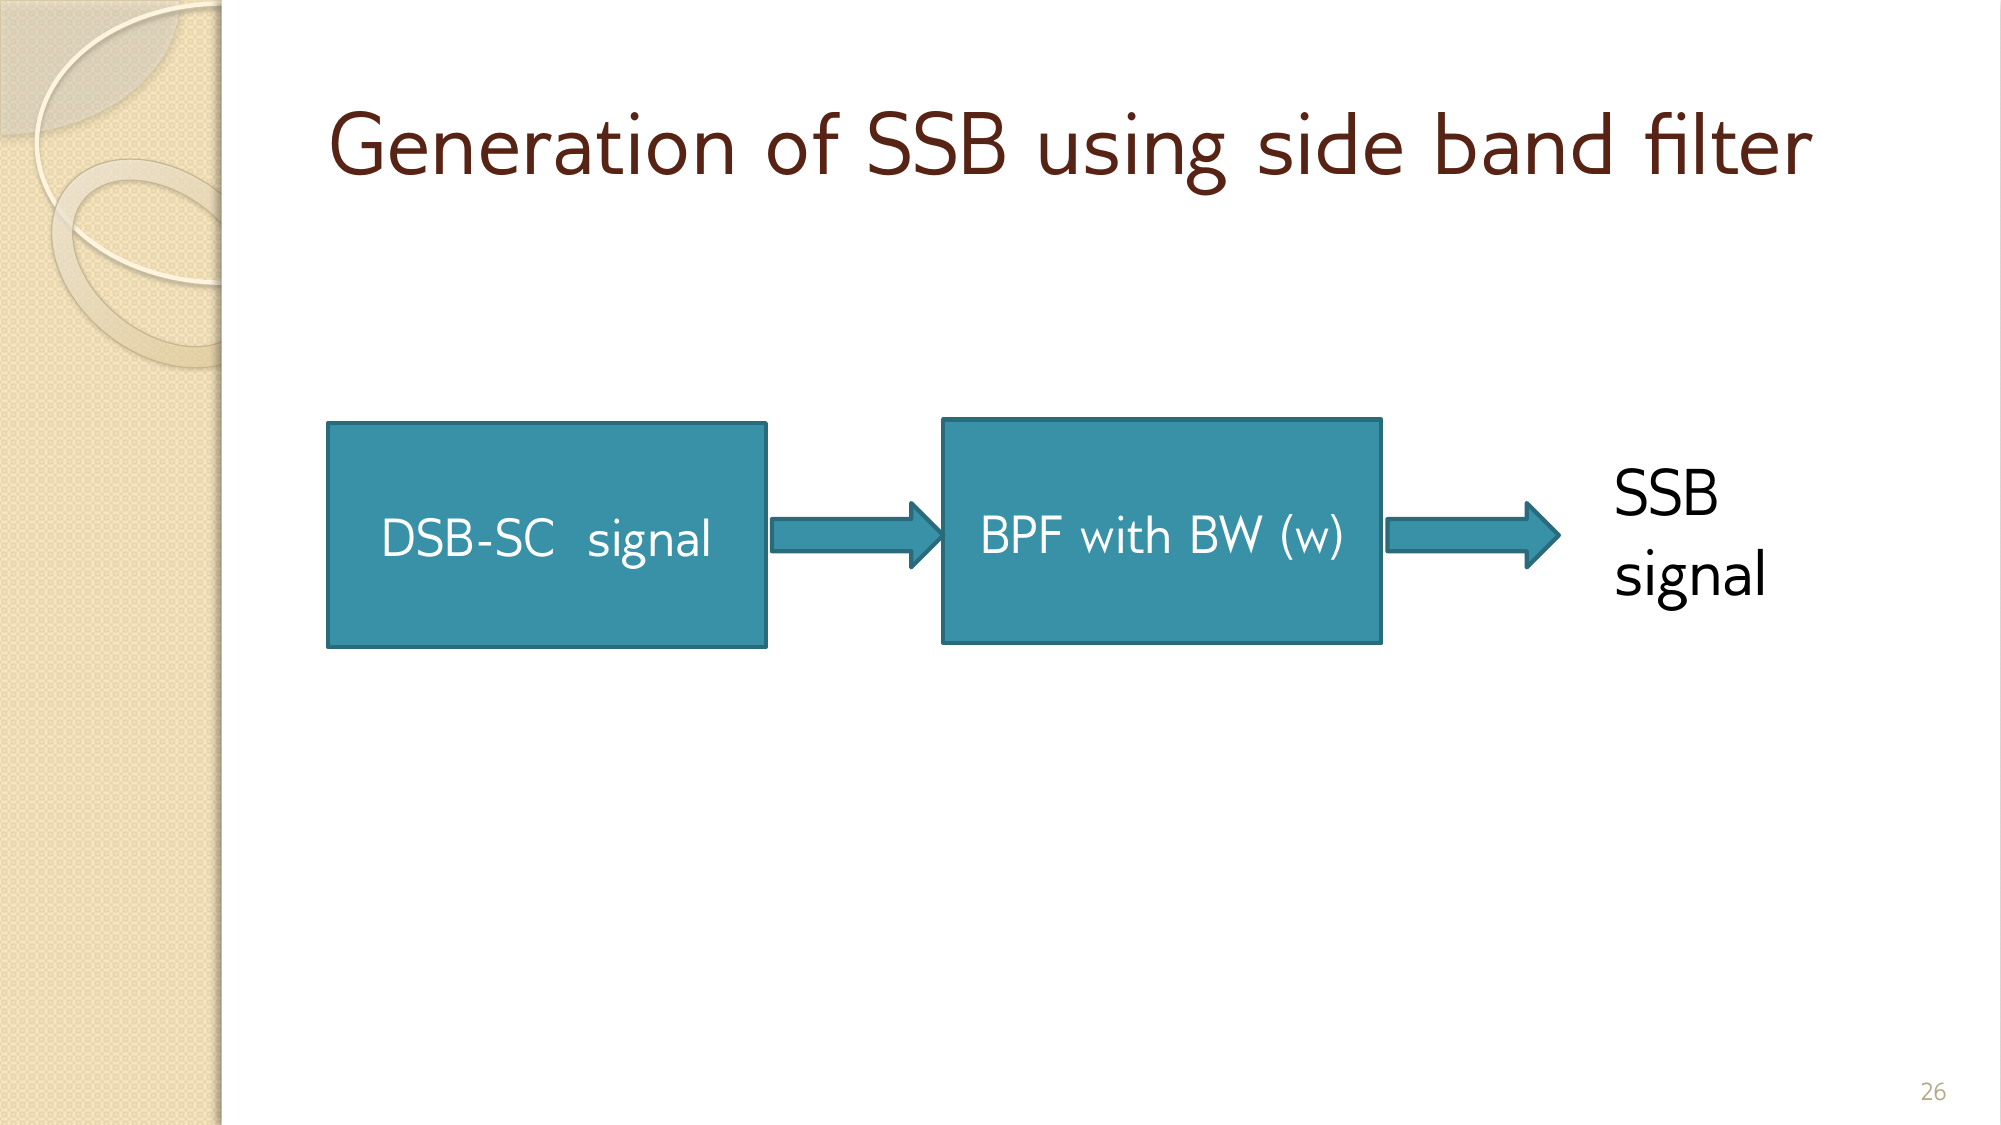

# Generation of SSB using side band filter
BPF with BW (w)
DSB-SC  signal
SSB signal

26